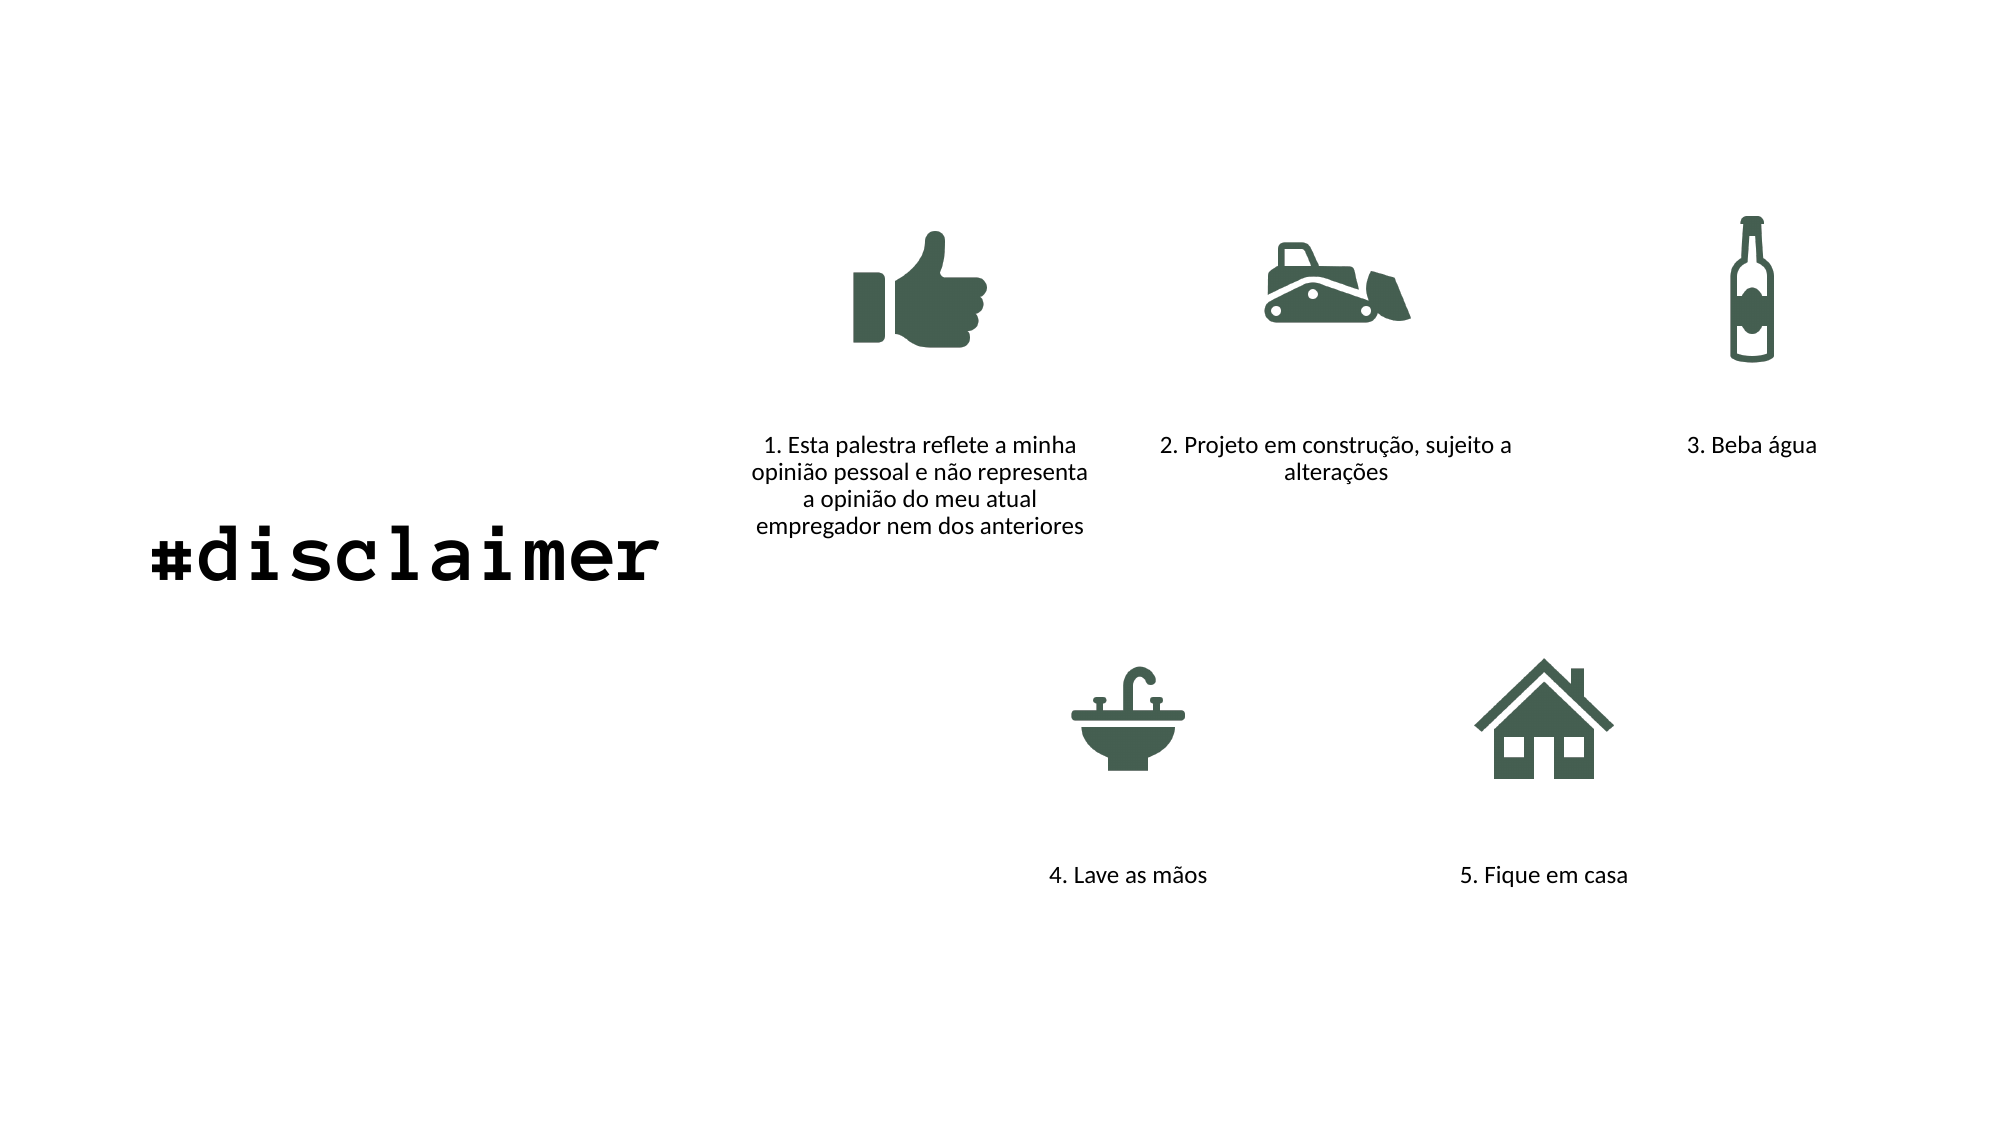

1. Esta palestra reflete a minha opinião pessoal e não representa a opinião do meu atual empregador nem dos anteriores
2. Projeto em construção, sujeito a alterações
3. Beba água
4. Lave as mãos
5. Fique em casa
# #disclaimer